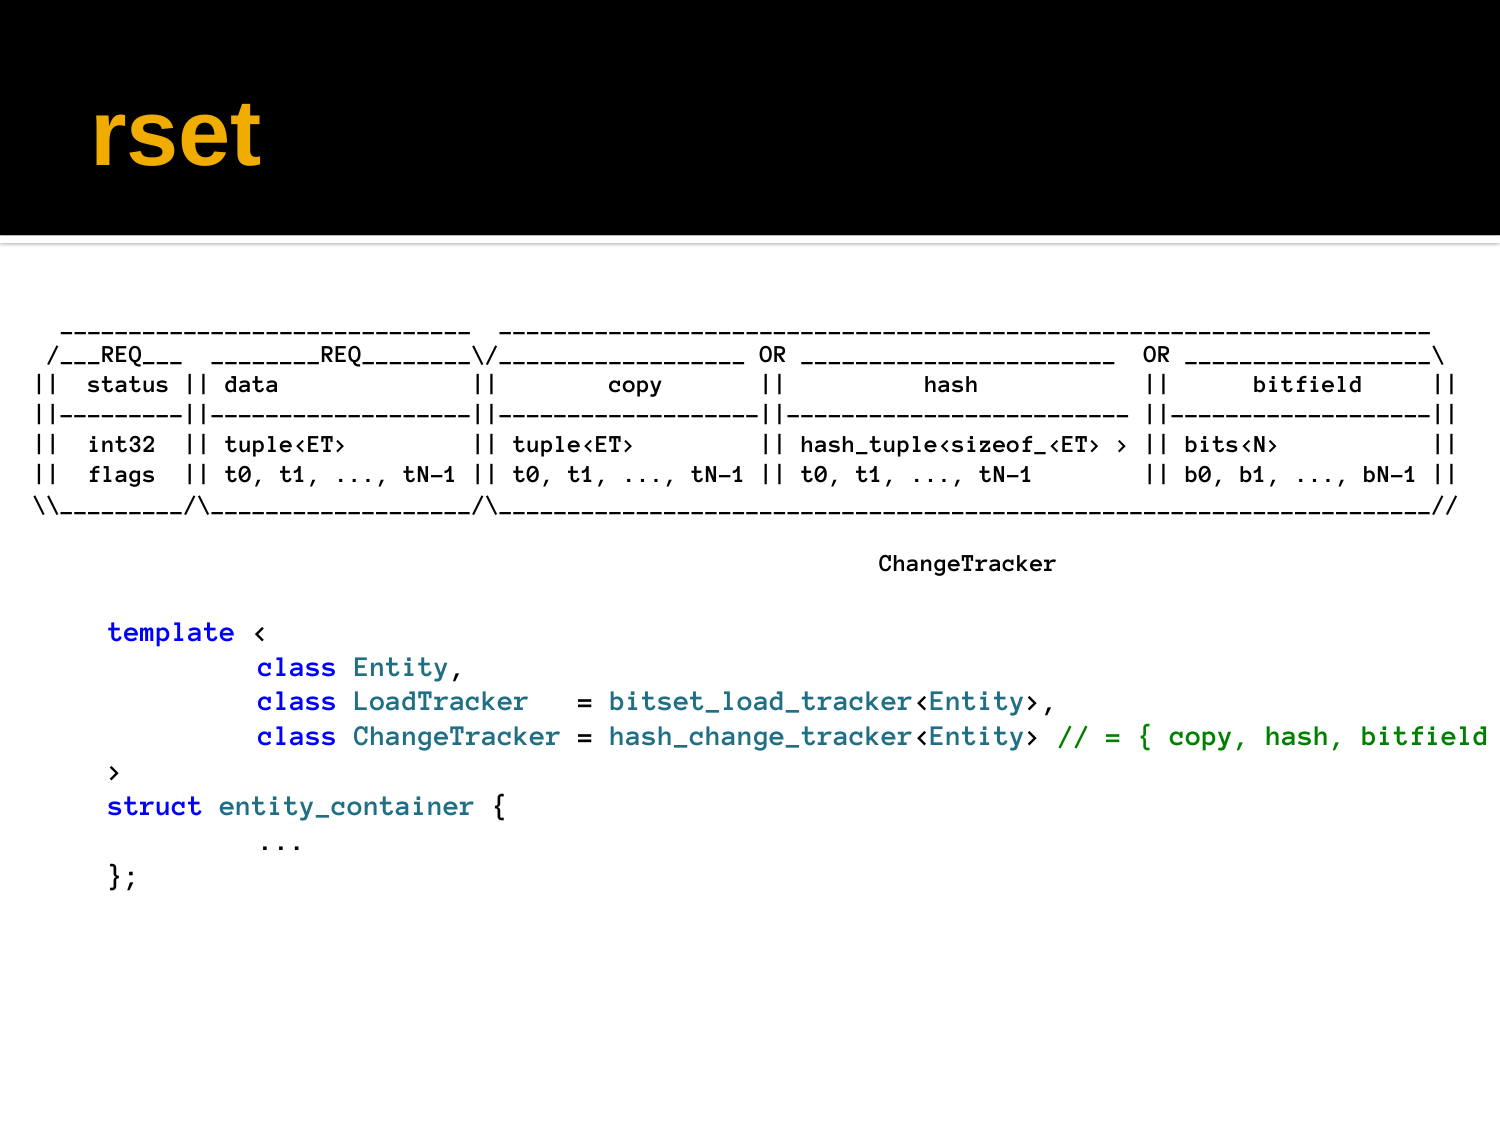

# rset
  ______________________________  ____________________________________________________________________
 /___REQ___  ________REQ________\/__________________ OR _______________________  OR __________________\
||  status || data              ||        copy       ||          hash            ||      bitfield     ||
||---------||-------------------||-------------------||------------------------- ||-------------------||
||  int32  || tuple<ET>         || tuple<ET>         || hash_tuple<sizeof_<ET> > || bits<N>           ||
||  flags  || t0, t1, ..., tN-1 || t0, t1, ..., tN-1 || t0, t1, ..., tN-1        || b0, b1, ..., bN-1 ||
\\_________/\___________________/\____________________________________________________________________//

					       ChangeTracker

template <
	class Entity,
	class LoadTracker   = bitset_load_tracker<Entity>,
	class ChangeTracker = hash_change_tracker<Entity> // = { copy, hash, bitfield }
>
struct entity_container {
	...
};